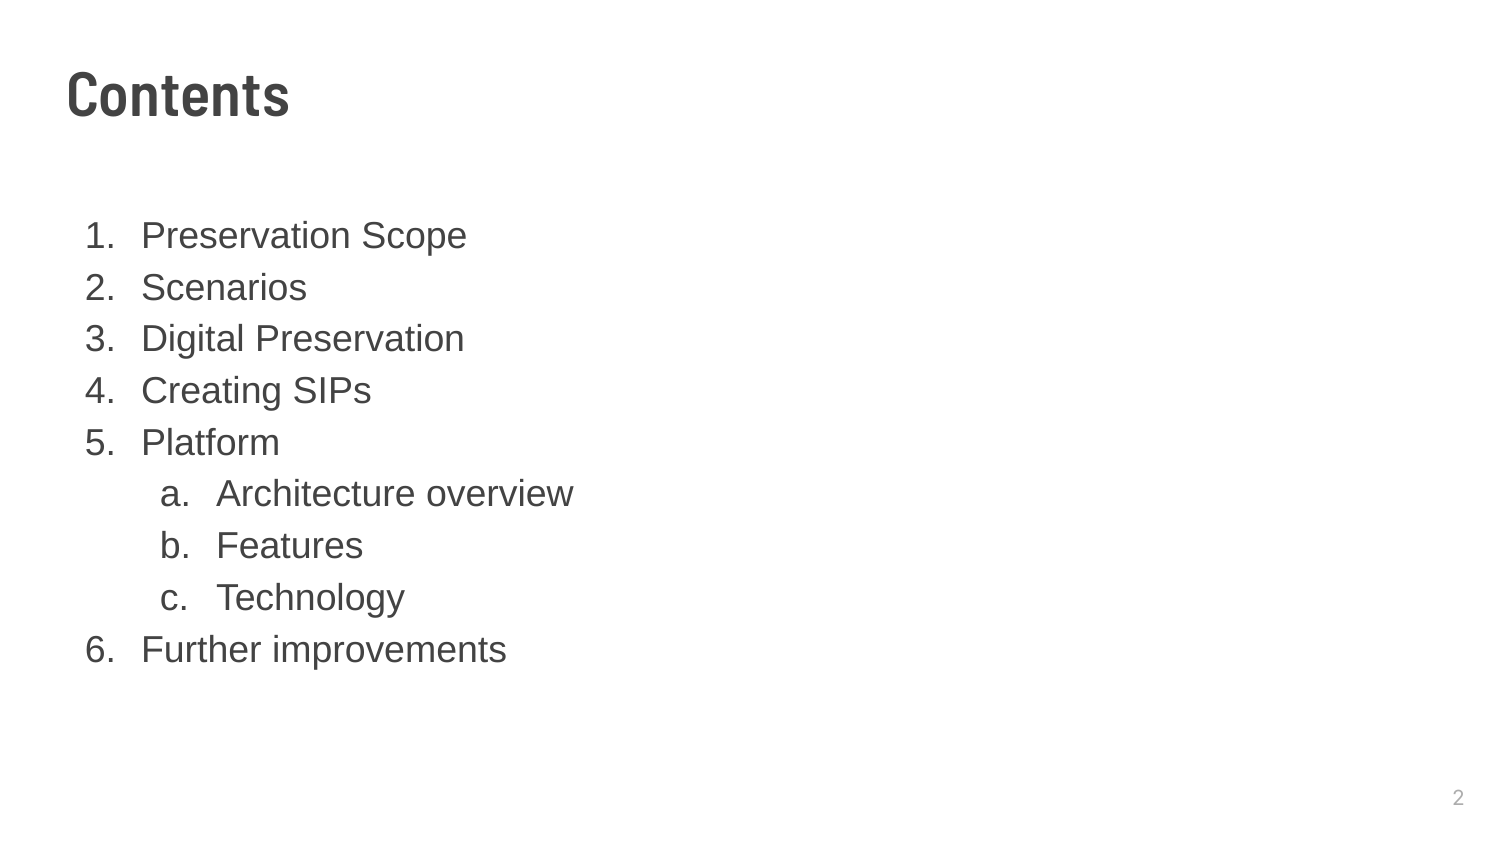

# Contents
Preservation Scope
Scenarios
Digital Preservation
Creating SIPs
Platform
Architecture overview
Features
Technology
Further improvements

2